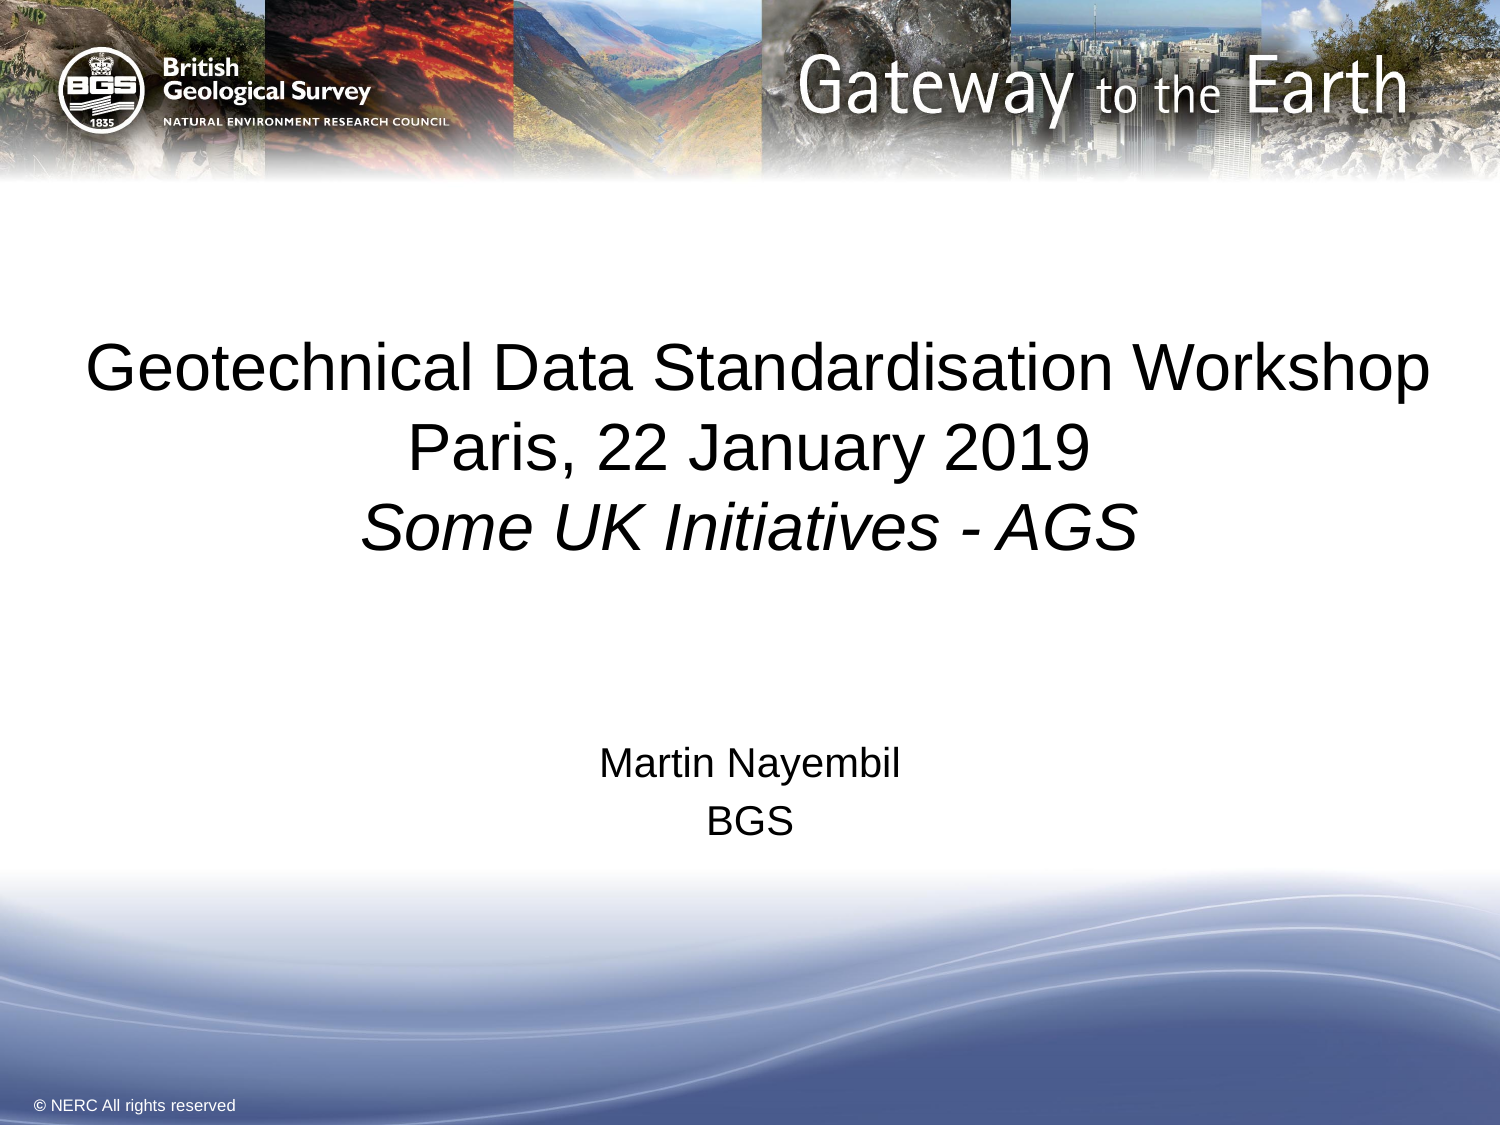

# Geotechnical Data Standardisation Workshop Paris, 22 January 2019 Some UK Initiatives - AGS
Martin Nayembil
BGS